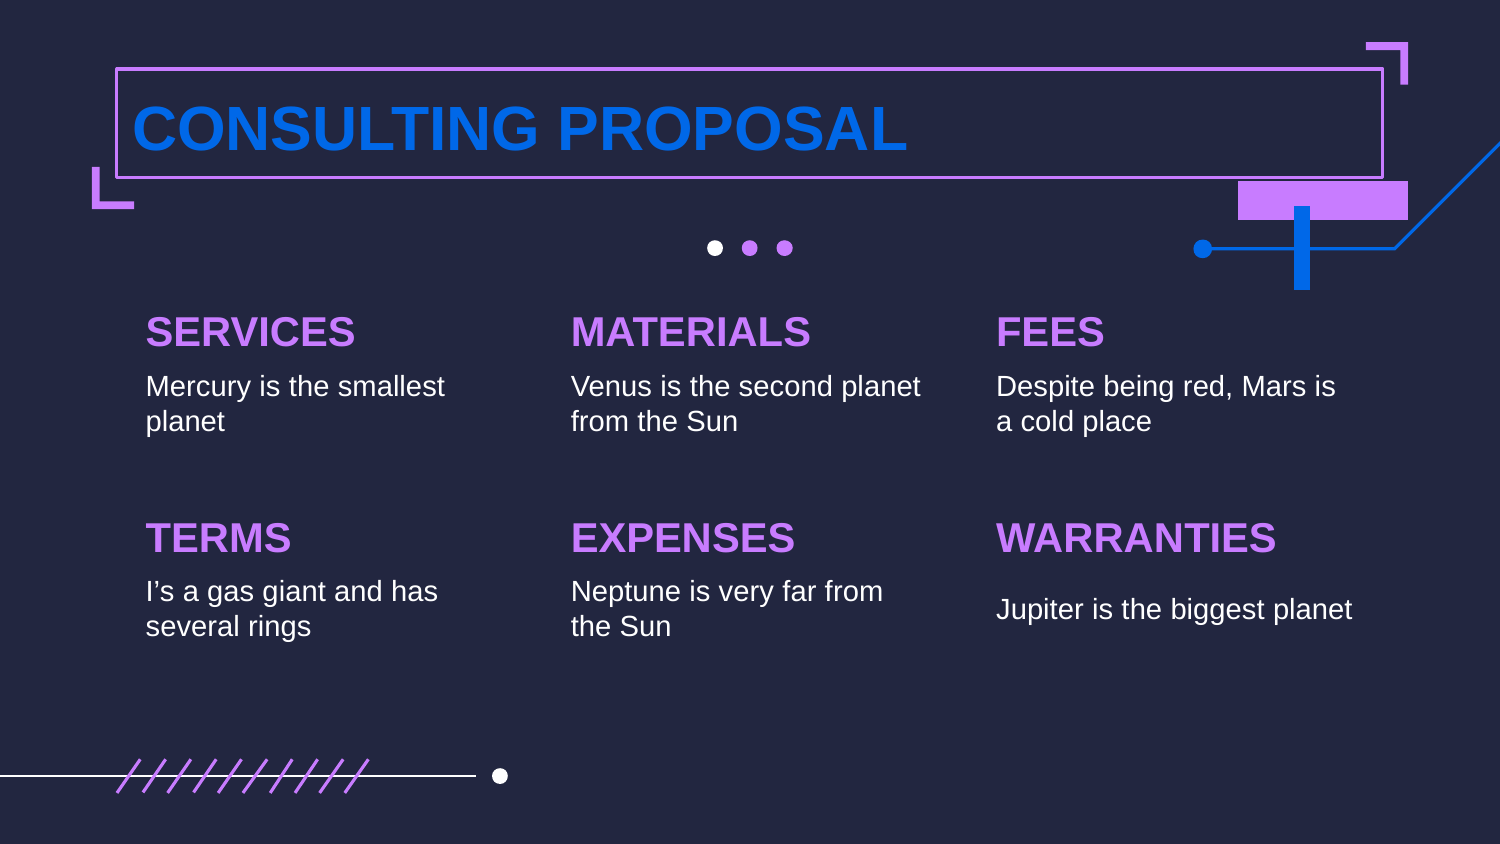

# CONSULTING PROPOSAL

SERVICES
MATERIALS
FEES
Mercury is the smallest planet
Venus is the second planet from the Sun
Despite being red, Mars is a cold place
EXPENSES
WARRANTIES
TERMS
I’s a gas giant and has several rings
Neptune is very far from the Sun
Jupiter is the biggest planet